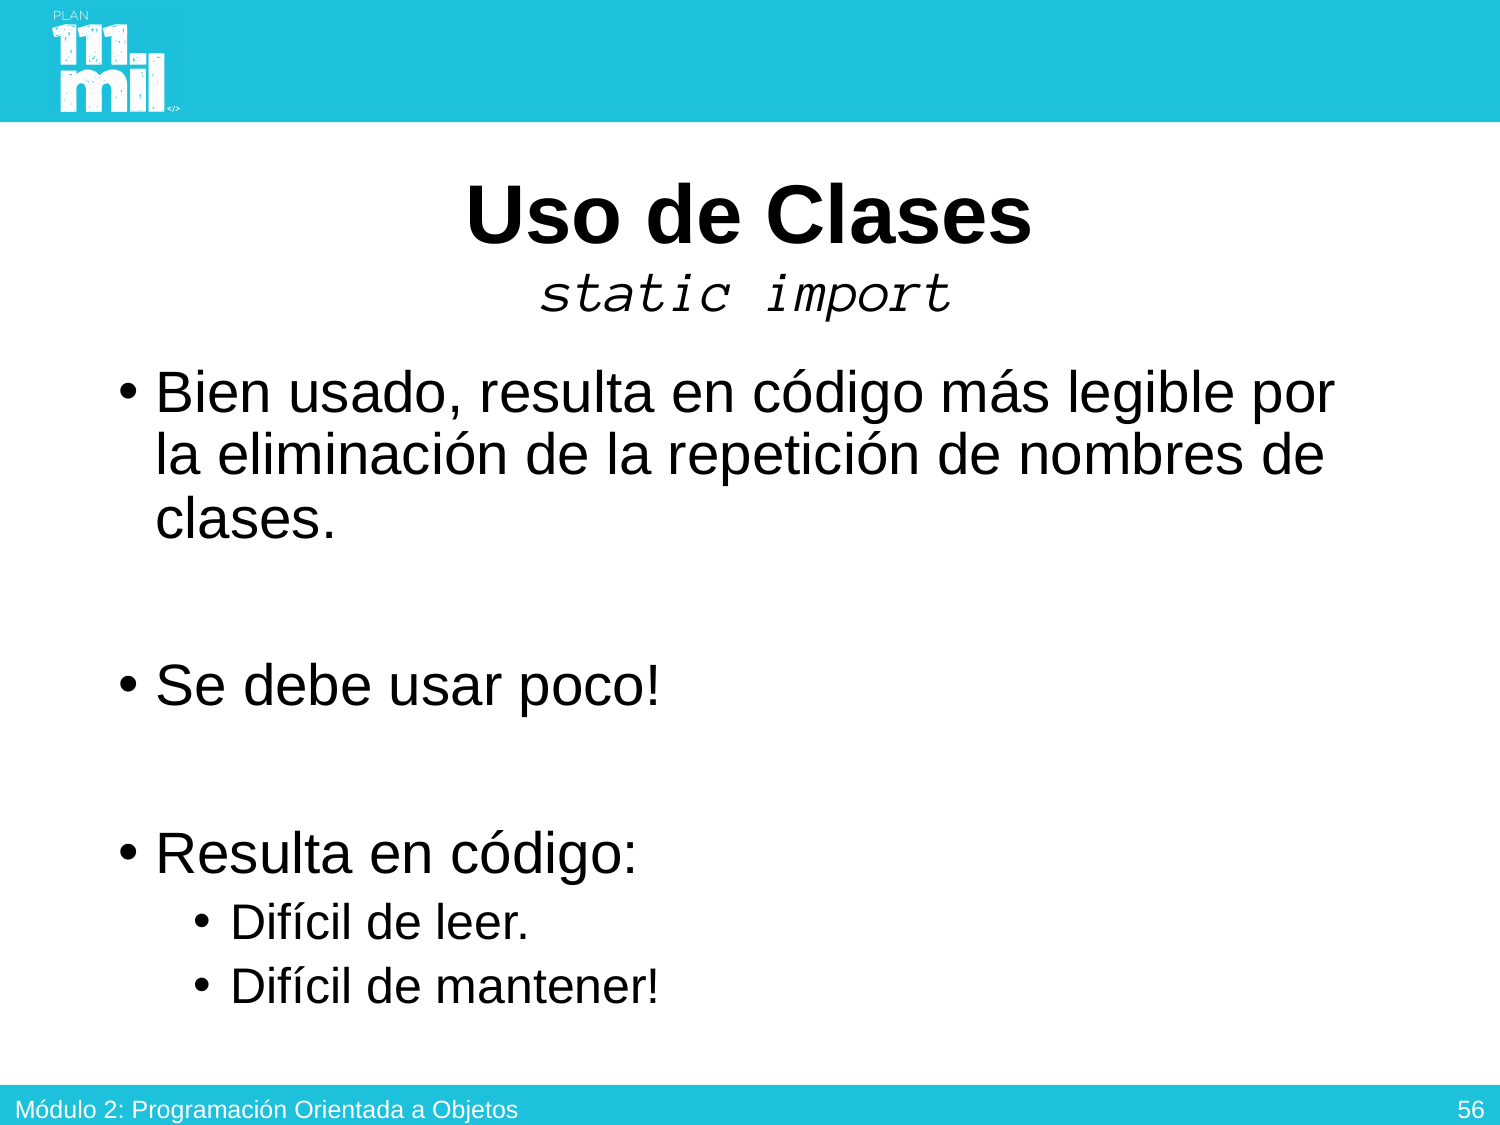

# Uso de Clases static import
Bien usado, resulta en código más legible por la eliminación de la repetición de nombres de clases.

Se debe usar poco!

Resulta en código:
Difícil de leer.
Difícil de mantener!

56
Módulo 2: Programación Orientada a Objetos